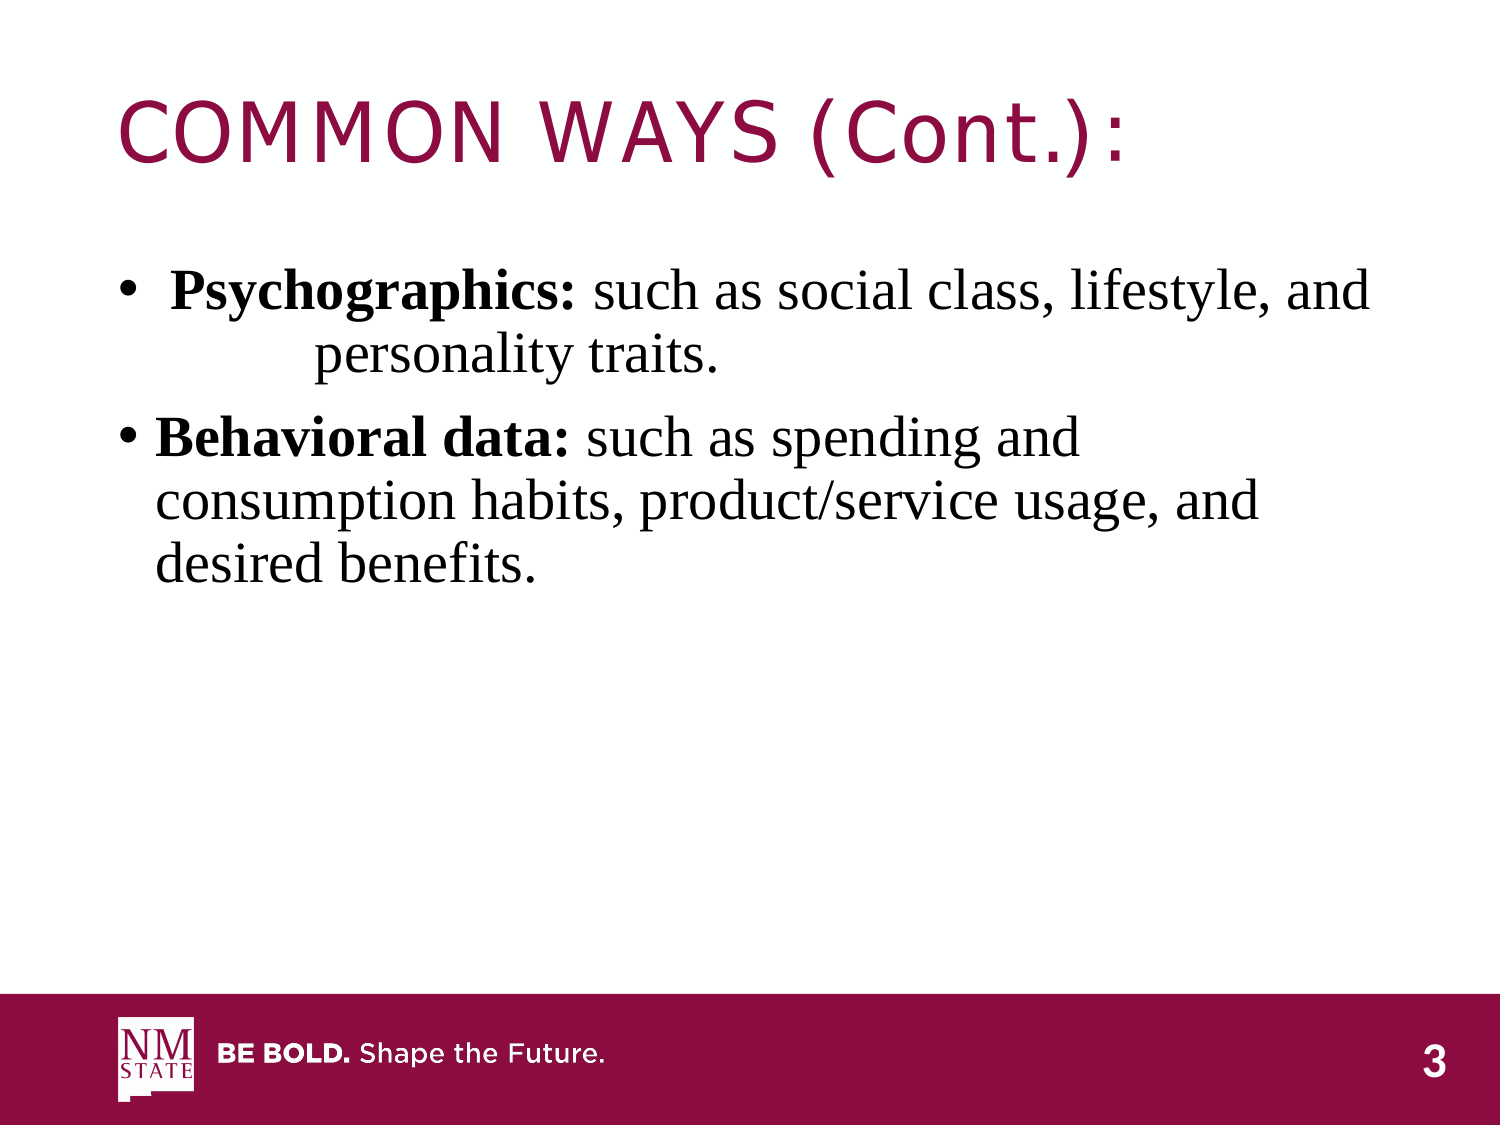

# COMMON WAYS (Cont.):
 Psychographics: such as social class, lifestyle, and            personality traits.
Behavioral data: such as spending and consumption habits, product/service usage, and desired benefits.

3